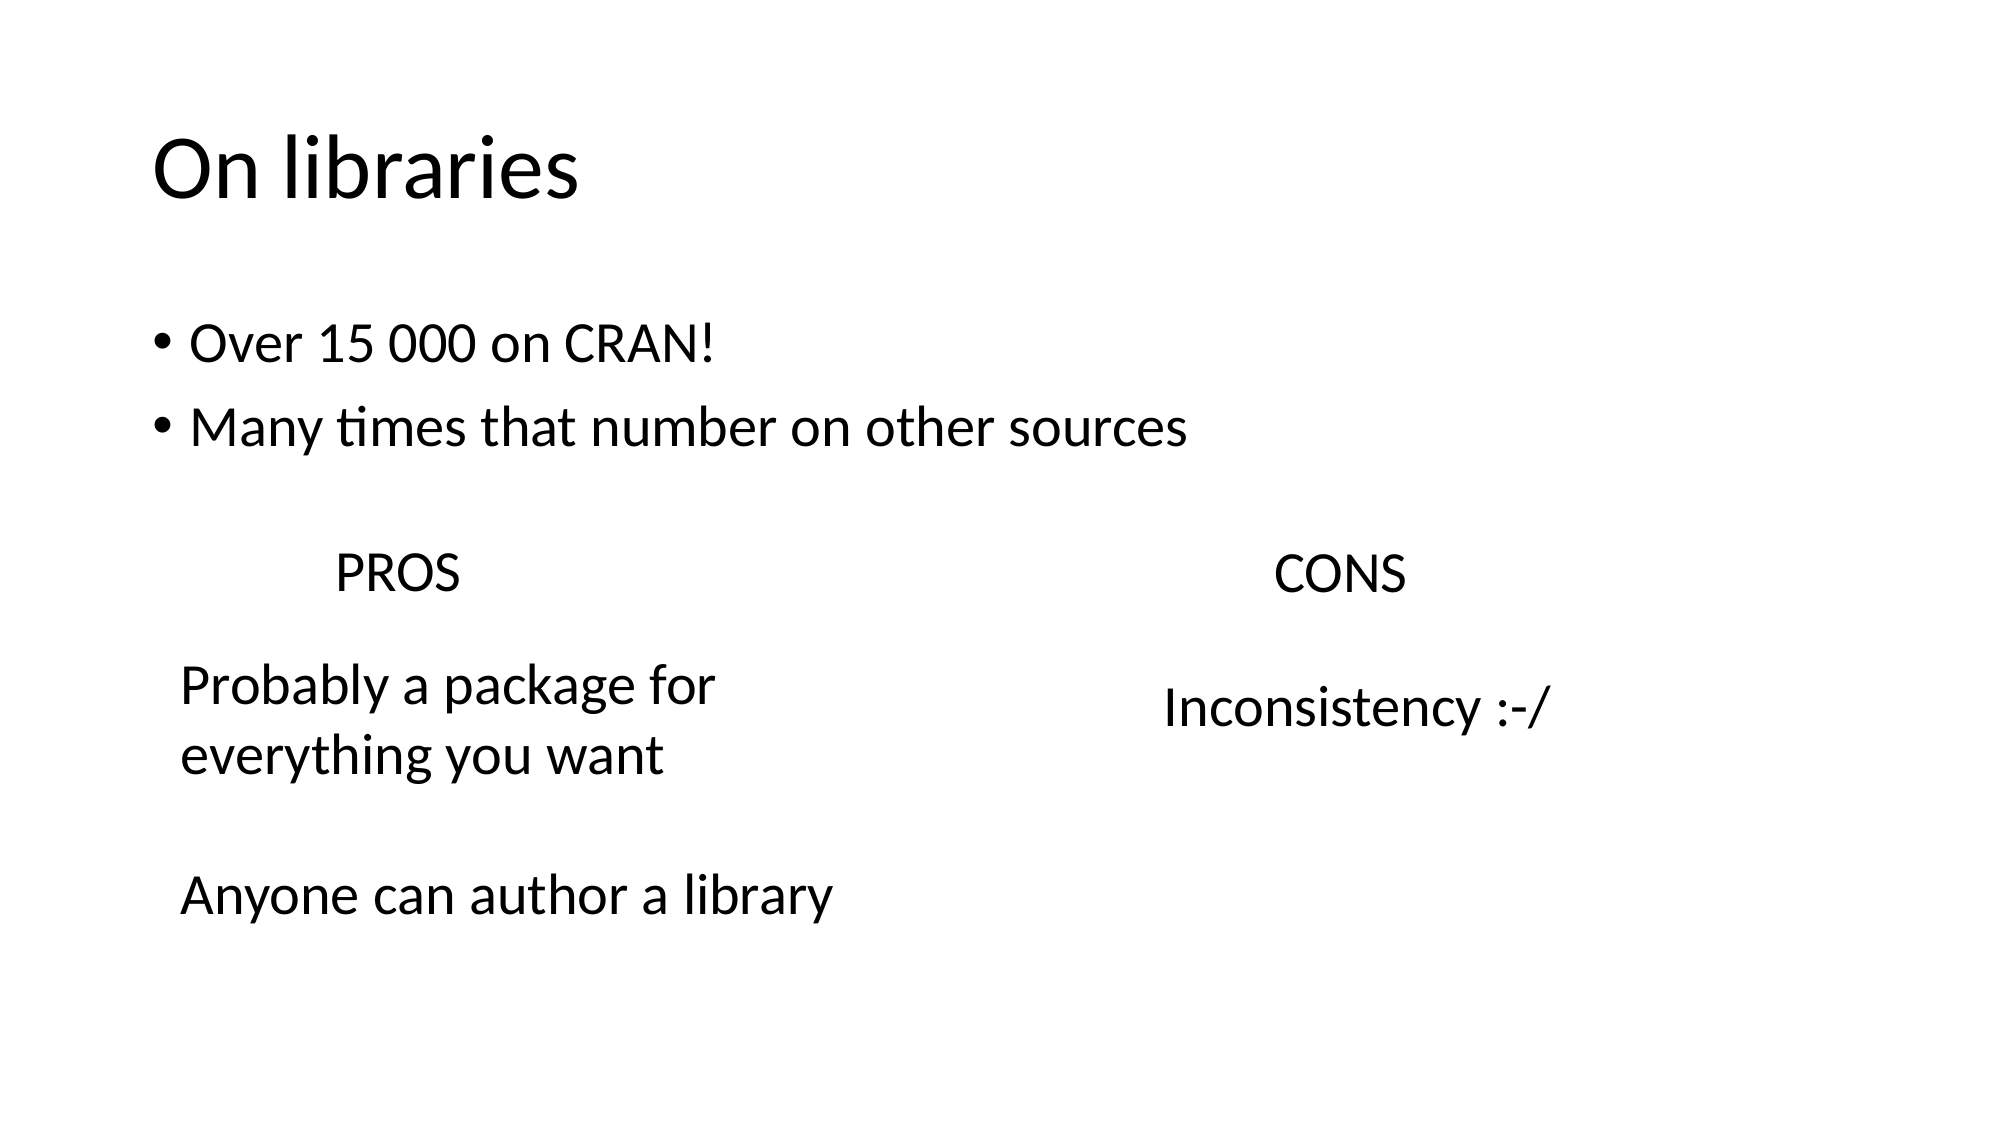

# On libraries
Over 15 000 on CRAN!
Many times that number on other sources
PROS
CONS
Probably a package for
everything you want

Anyone can author a library
Inconsistency :-/